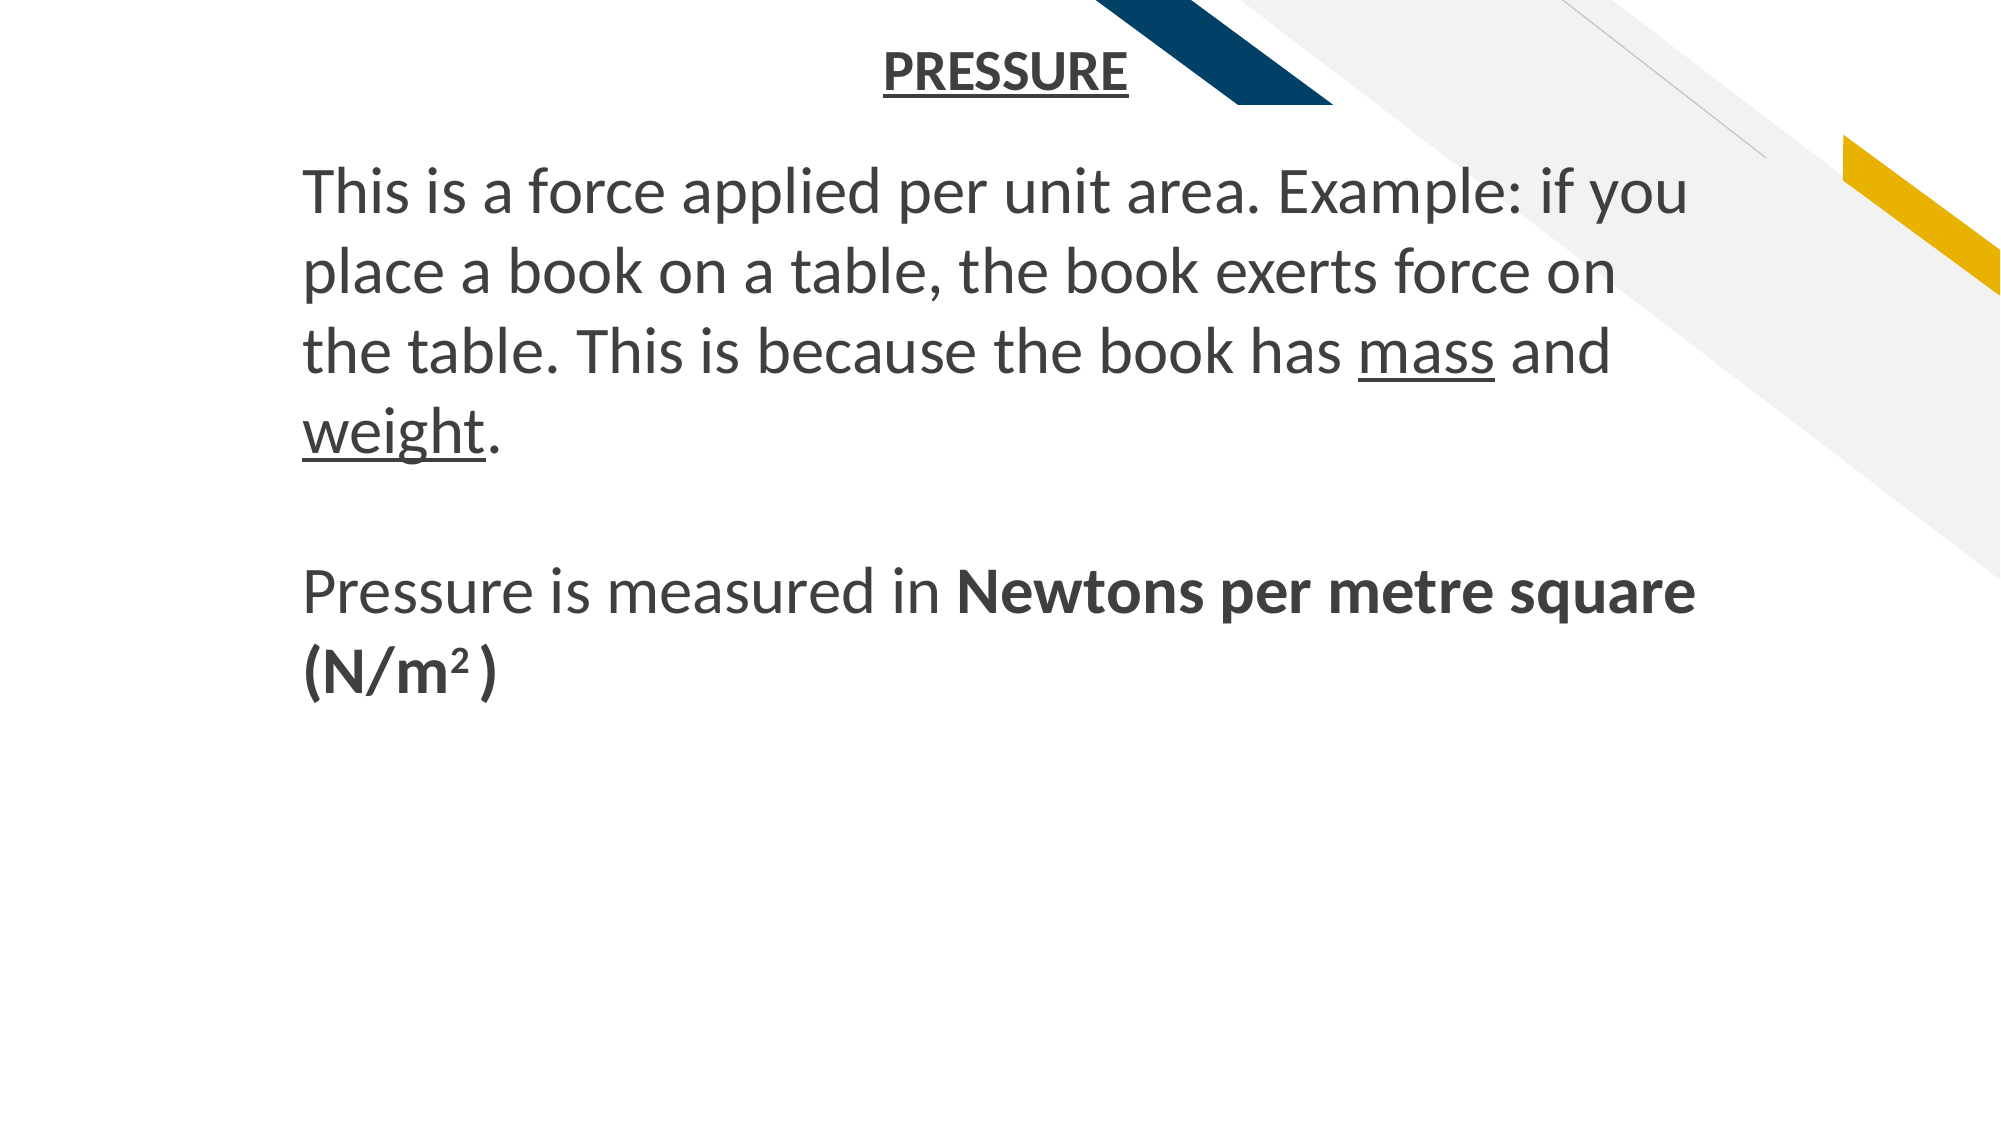

PRESSURE

This is a force applied per unit area. Example: if you place a book on a table, the book exerts force on the table. This is because the book has mass and weight.

Pressure is measured in Newtons per metre square (N/m2 )